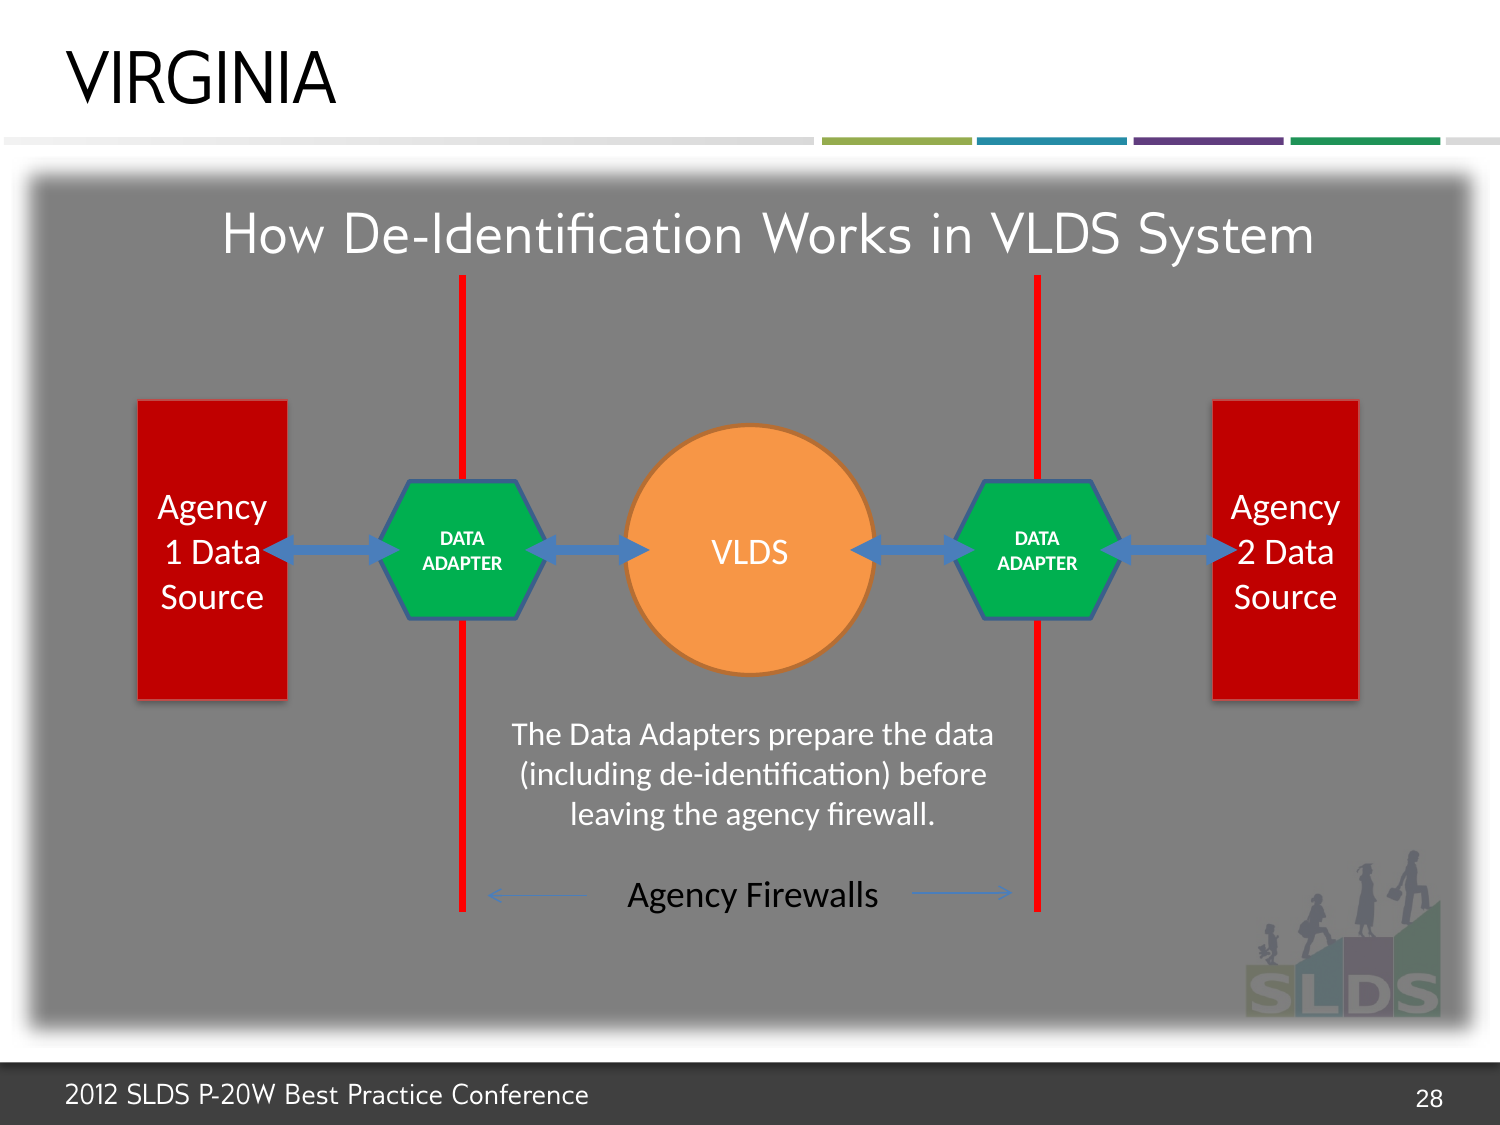

# Virginia

How De-Identification Works in VLDS System

Agency 1 Data Source
Agency 2 Data Source
VLDS
DATA
ADAPTER
DATA
ADAPTER
The Data Adapters prepare the data (including de-identification) before leaving the agency firewall.
Agency Firewalls
28